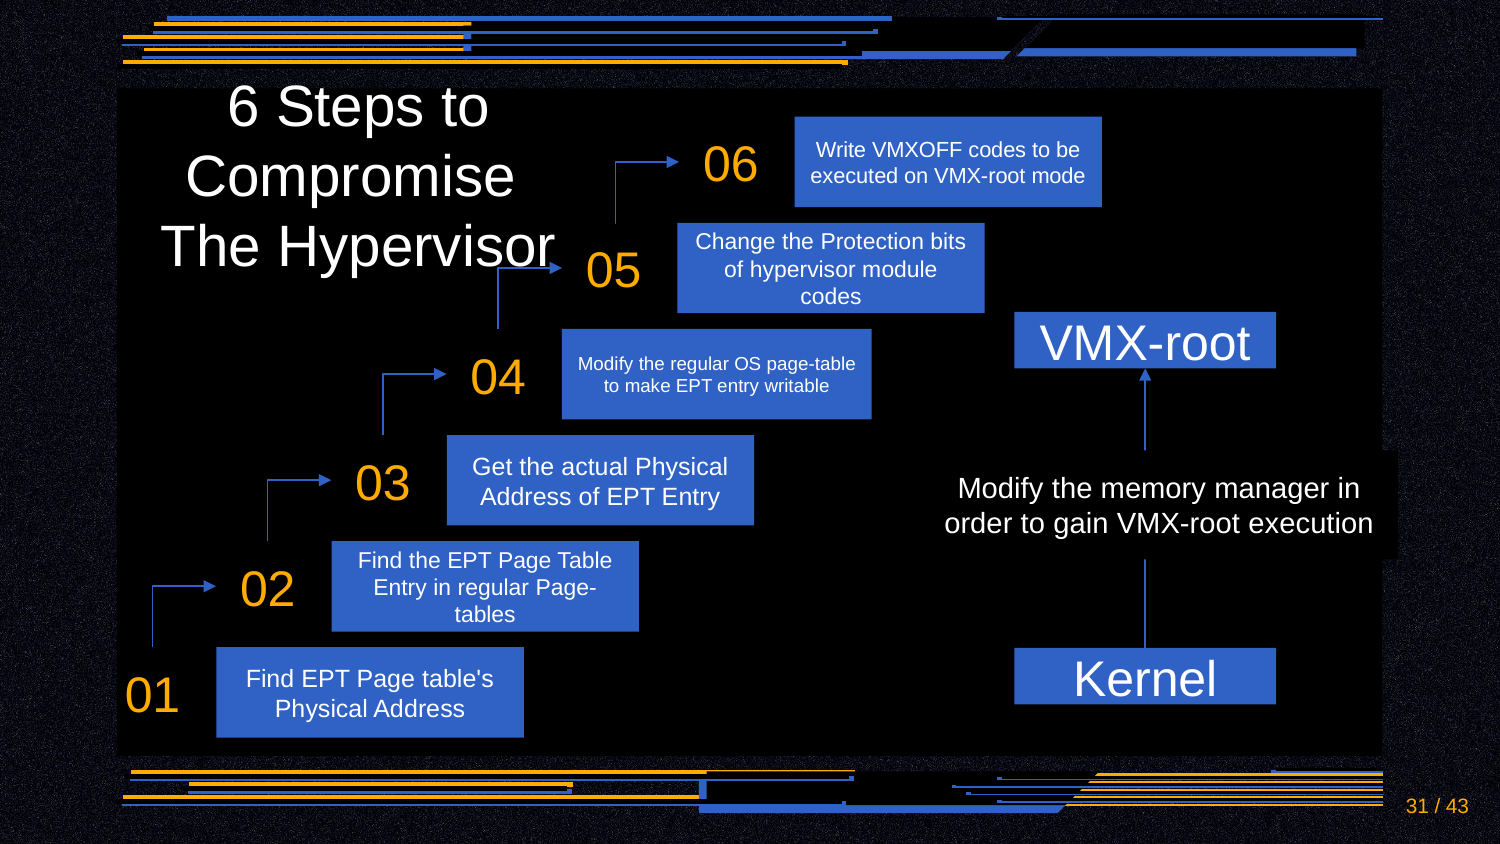

06
Write VMXOFF codes to be executed on VMX-root mode
# 6 Steps to Compromise The Hypervisor
05
Change the Protection bits of hypervisor module codes
VMX-root
04
Modify the regular OS page-table to make EPT entry writable
Get the actual Physical Address of EPT Entry
03
Modify the memory manager in order to gain VMX-root execution
02
Find the EPT Page Table Entry in regular Page-tables
01
Find EPT Page table's Physical Address
Kernel
31 / 43